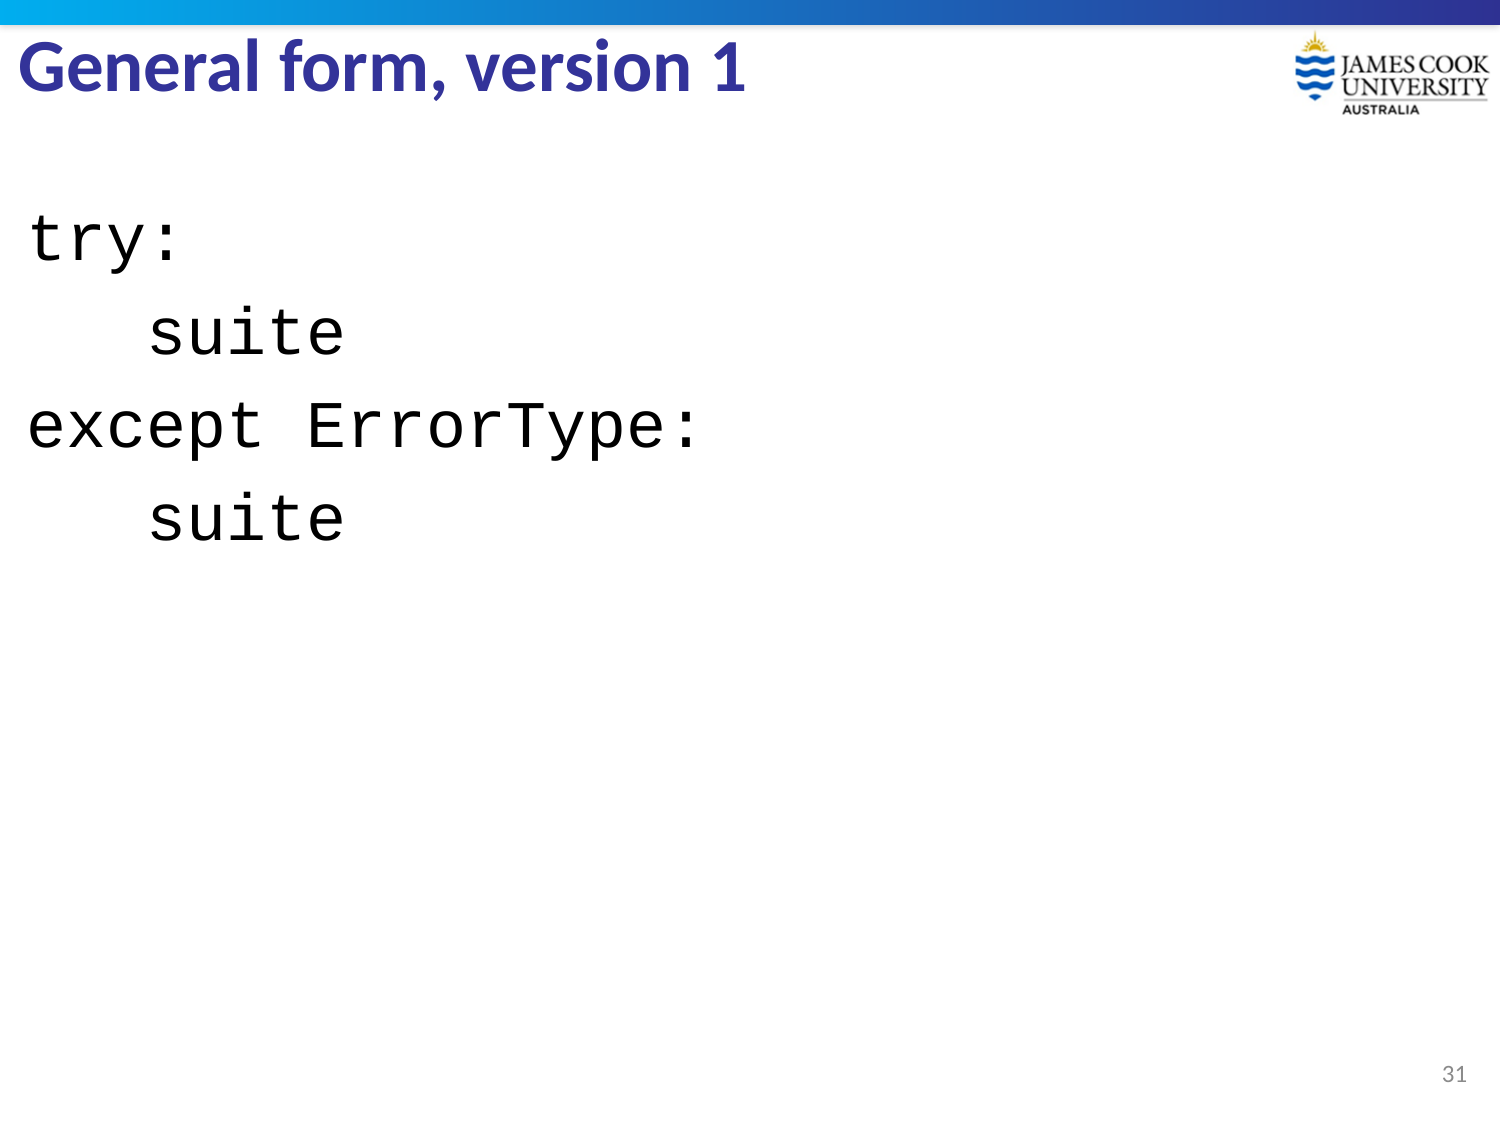

# General form, version 1
try:
   suite
except ErrorType:
   suite

31